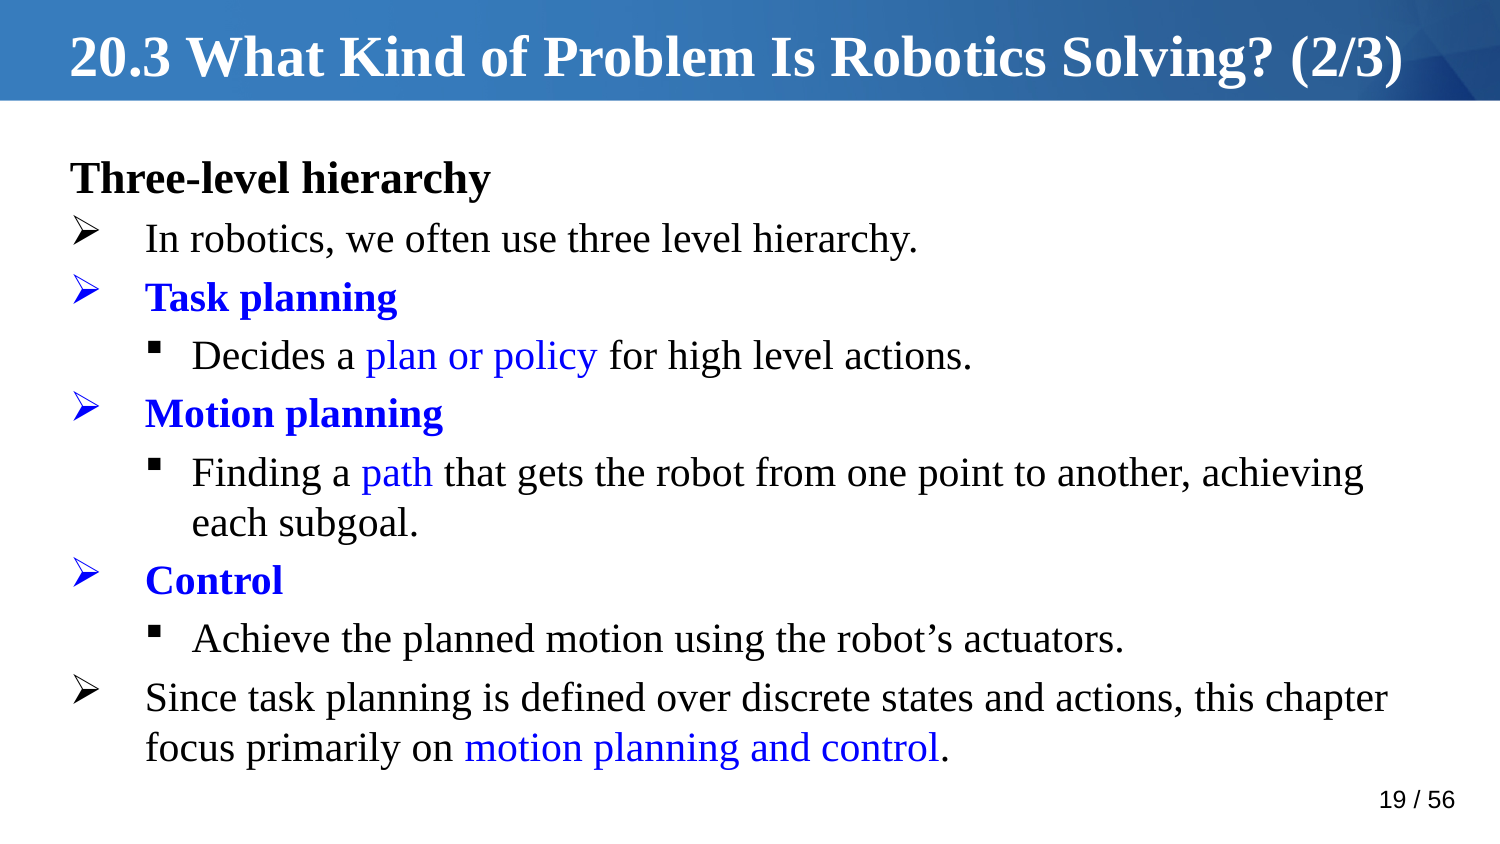

# 20.3 What Kind of Problem Is Robotics Solving? (2/3)
Three-level hierarchy
In robotics, we often use three level hierarchy.
Task planning
Decides a plan or policy for high level actions.
Motion planning
Finding a path that gets the robot from one point to another, achieving each subgoal.
Control
Achieve the planned motion using the robot’s actuators.
Since task planning is defined over discrete states and actions, this chapter focus primarily on motion planning and control.